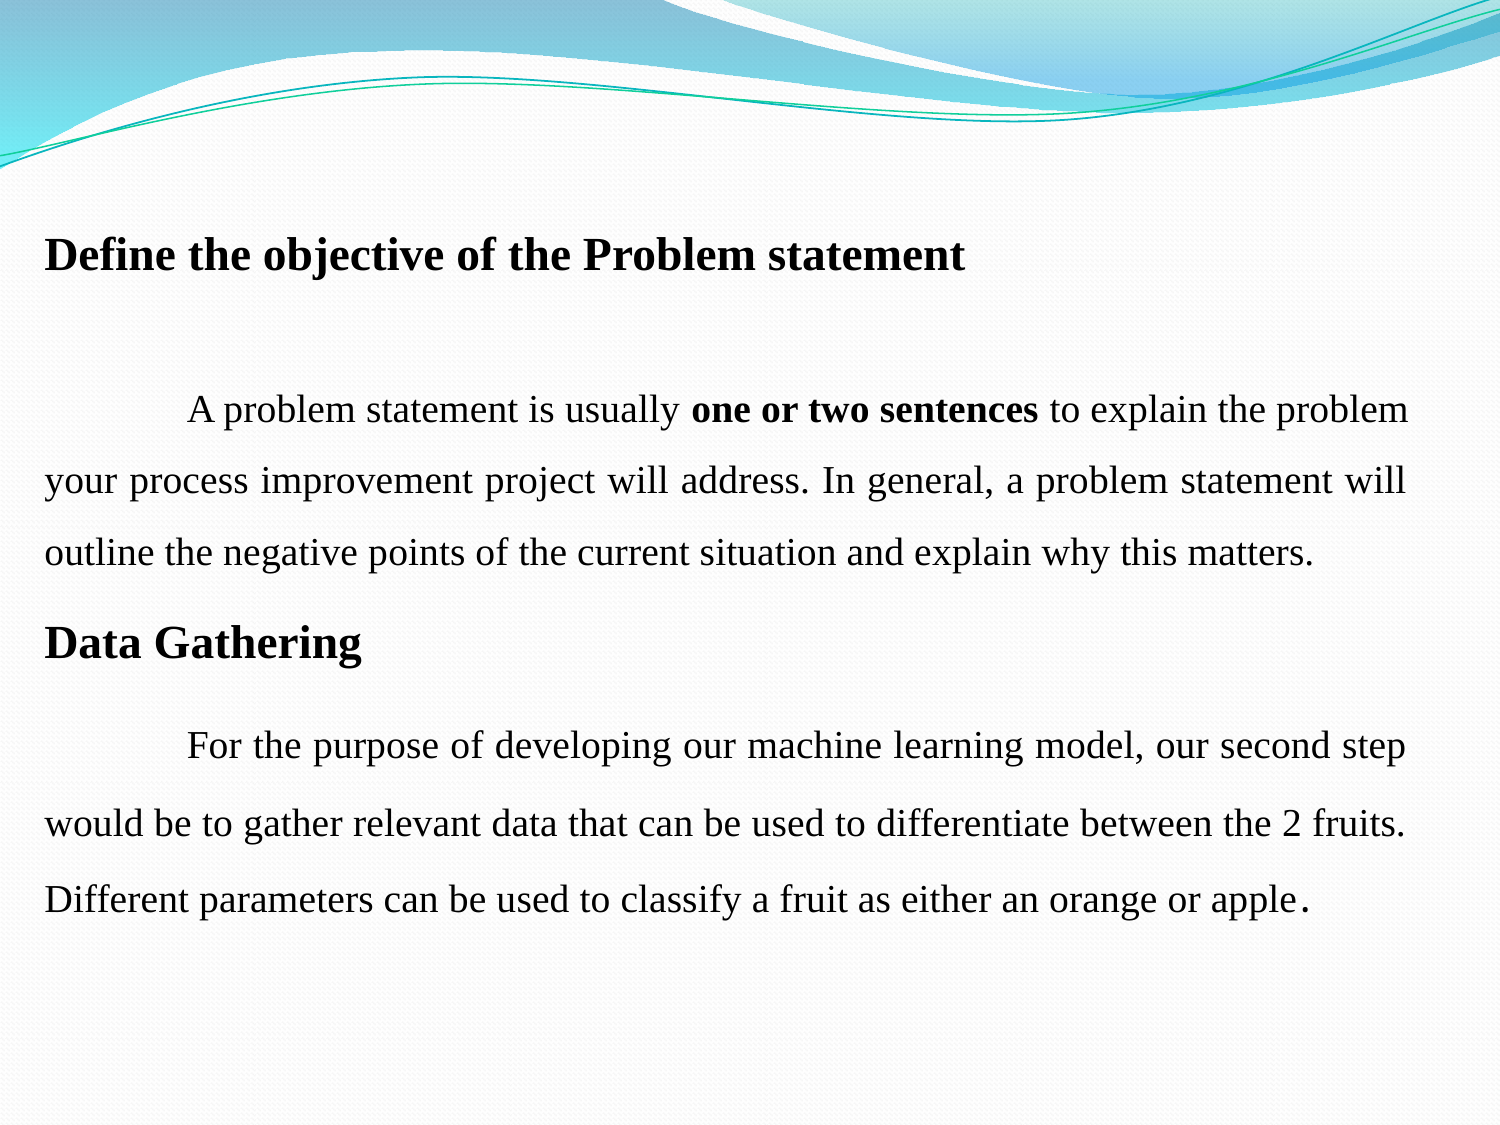

Define the objective of the Problem statement

	A problem statement is usually one or two sentences to explain the problem your process improvement project will address. In general, a problem statement will outline the negative points of the current situation and explain why this matters.
Data Gathering
	For the purpose of developing our machine learning model, our second step would be to gather relevant data that can be used to differentiate between the 2 fruits. Different parameters can be used to classify a fruit as either an orange or apple.